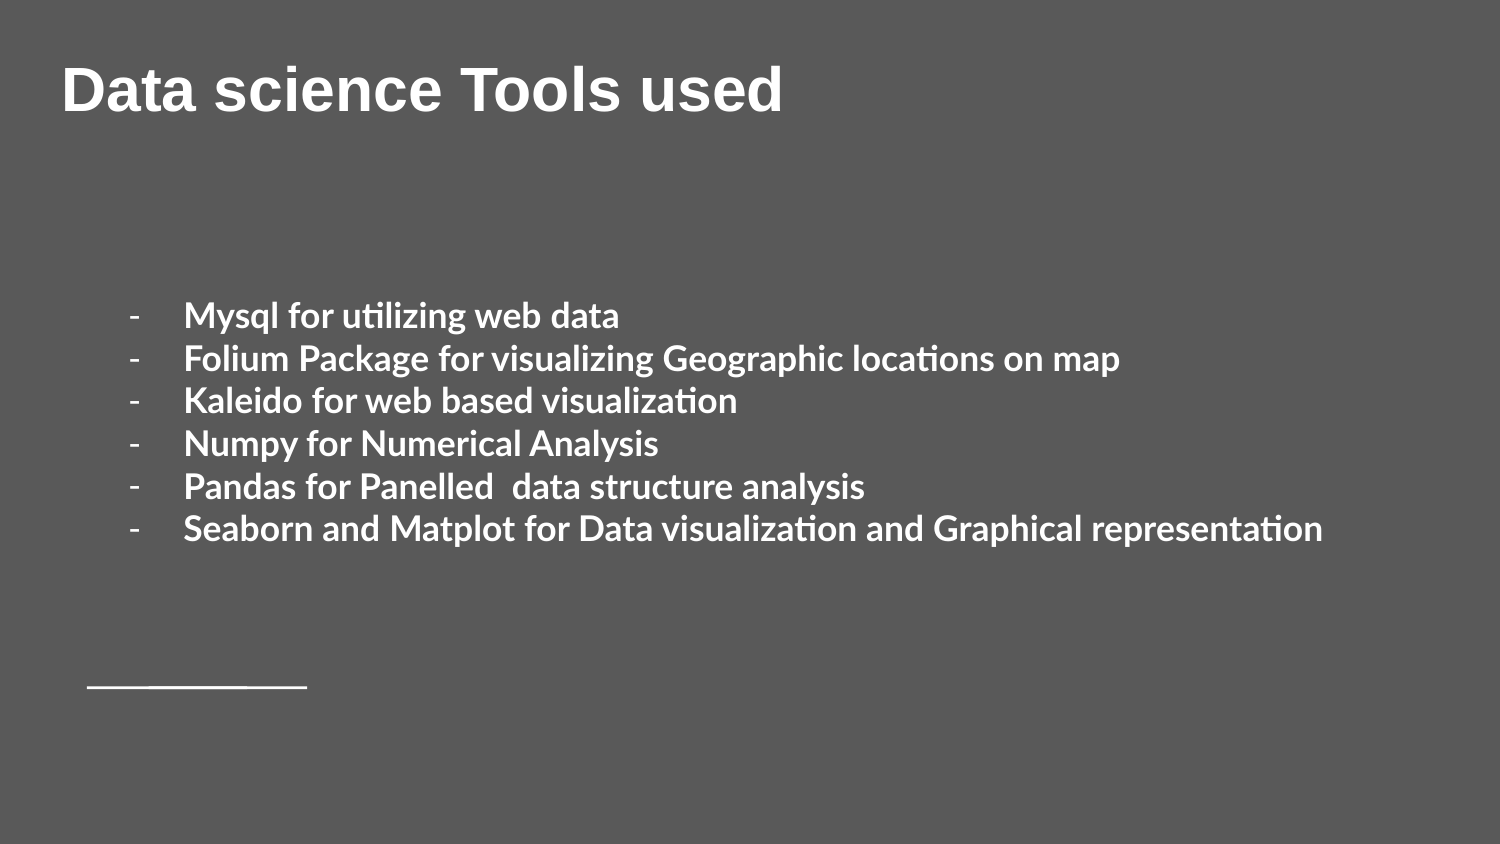

# Data science Tools used
Mysql for utilizing web data
Folium Package for visualizing Geographic locations on map
Kaleido for web based visualization
Numpy for Numerical Analysis
Pandas for Panelled  data structure analysis
Seaborn and Matplot for Data visualization and Graphical representation